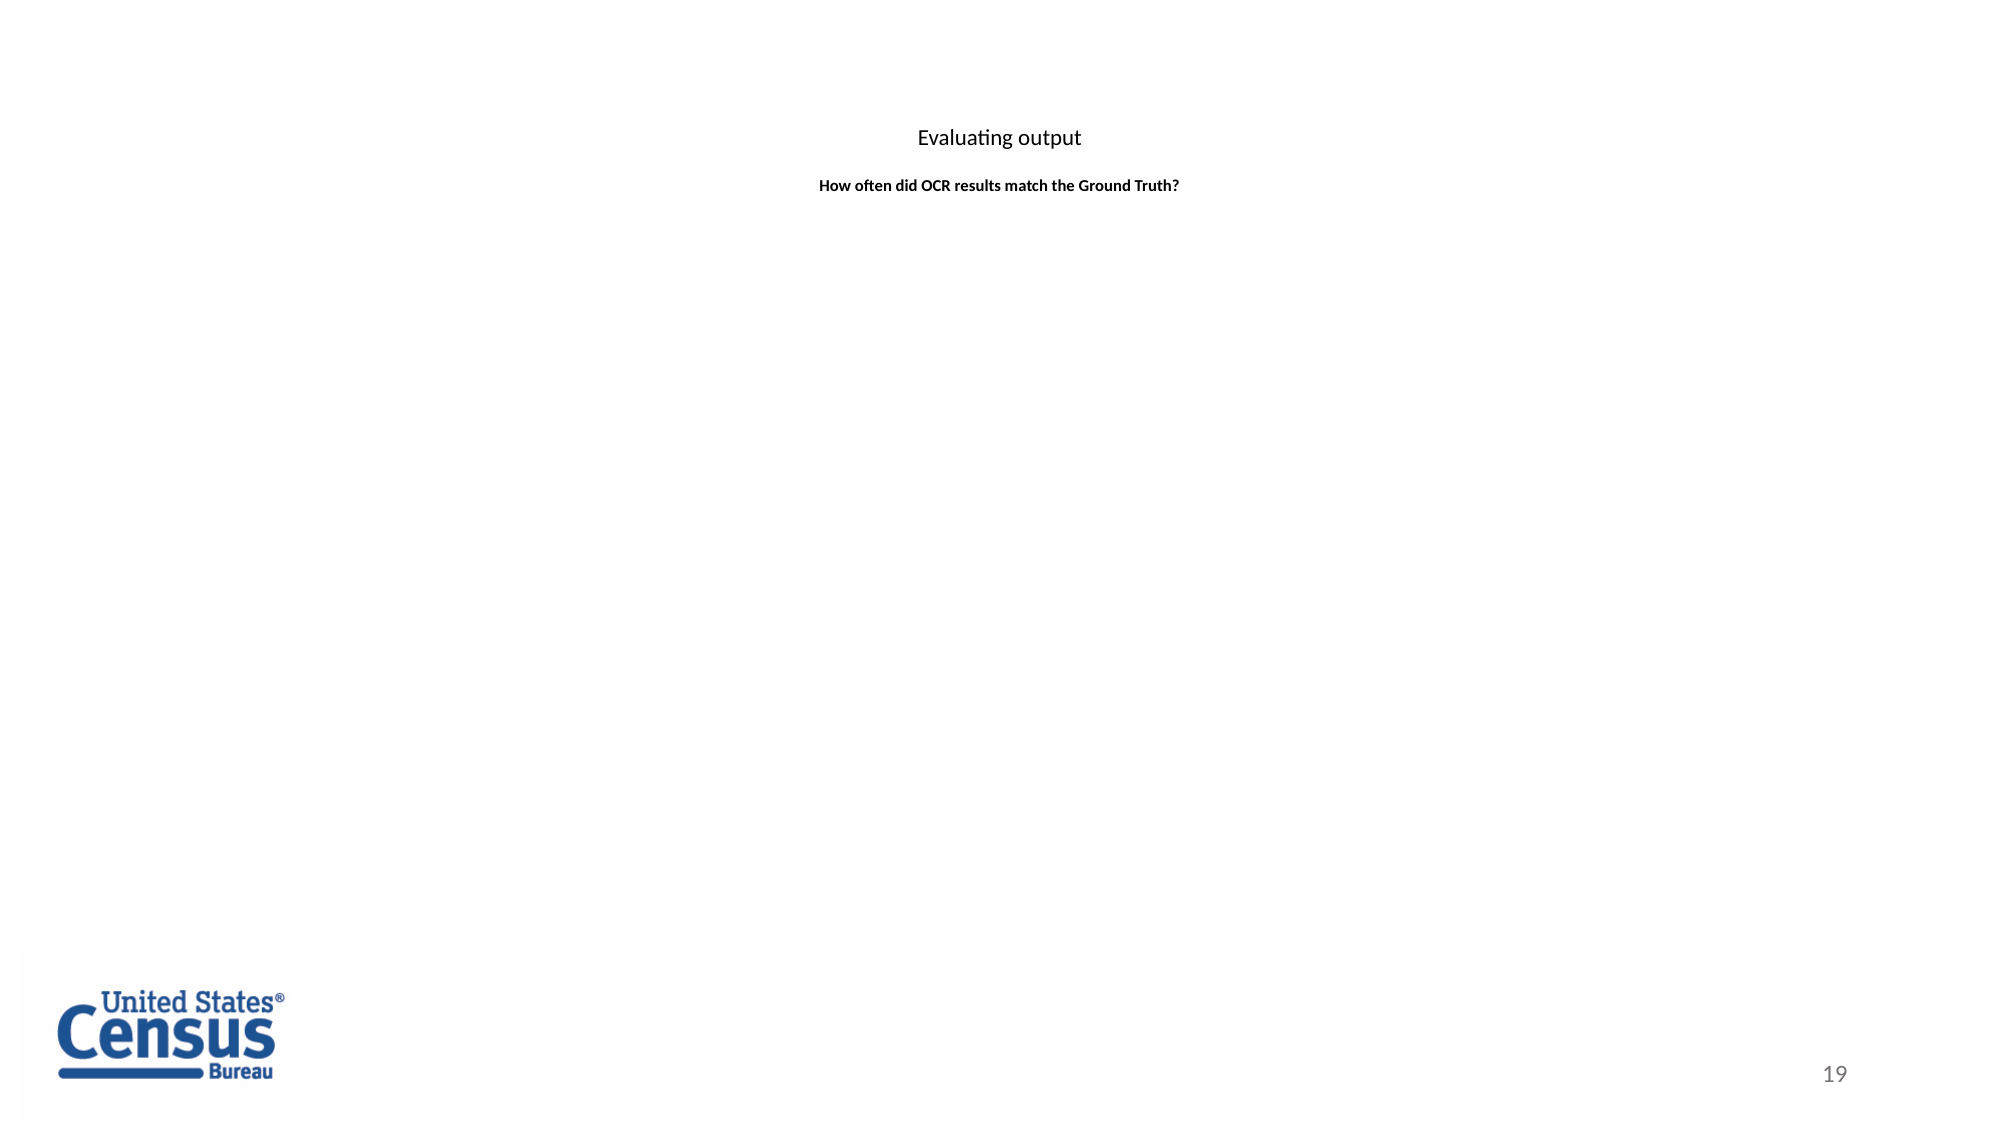

# Evaluating output How often did OCR results match the Ground Truth?
19